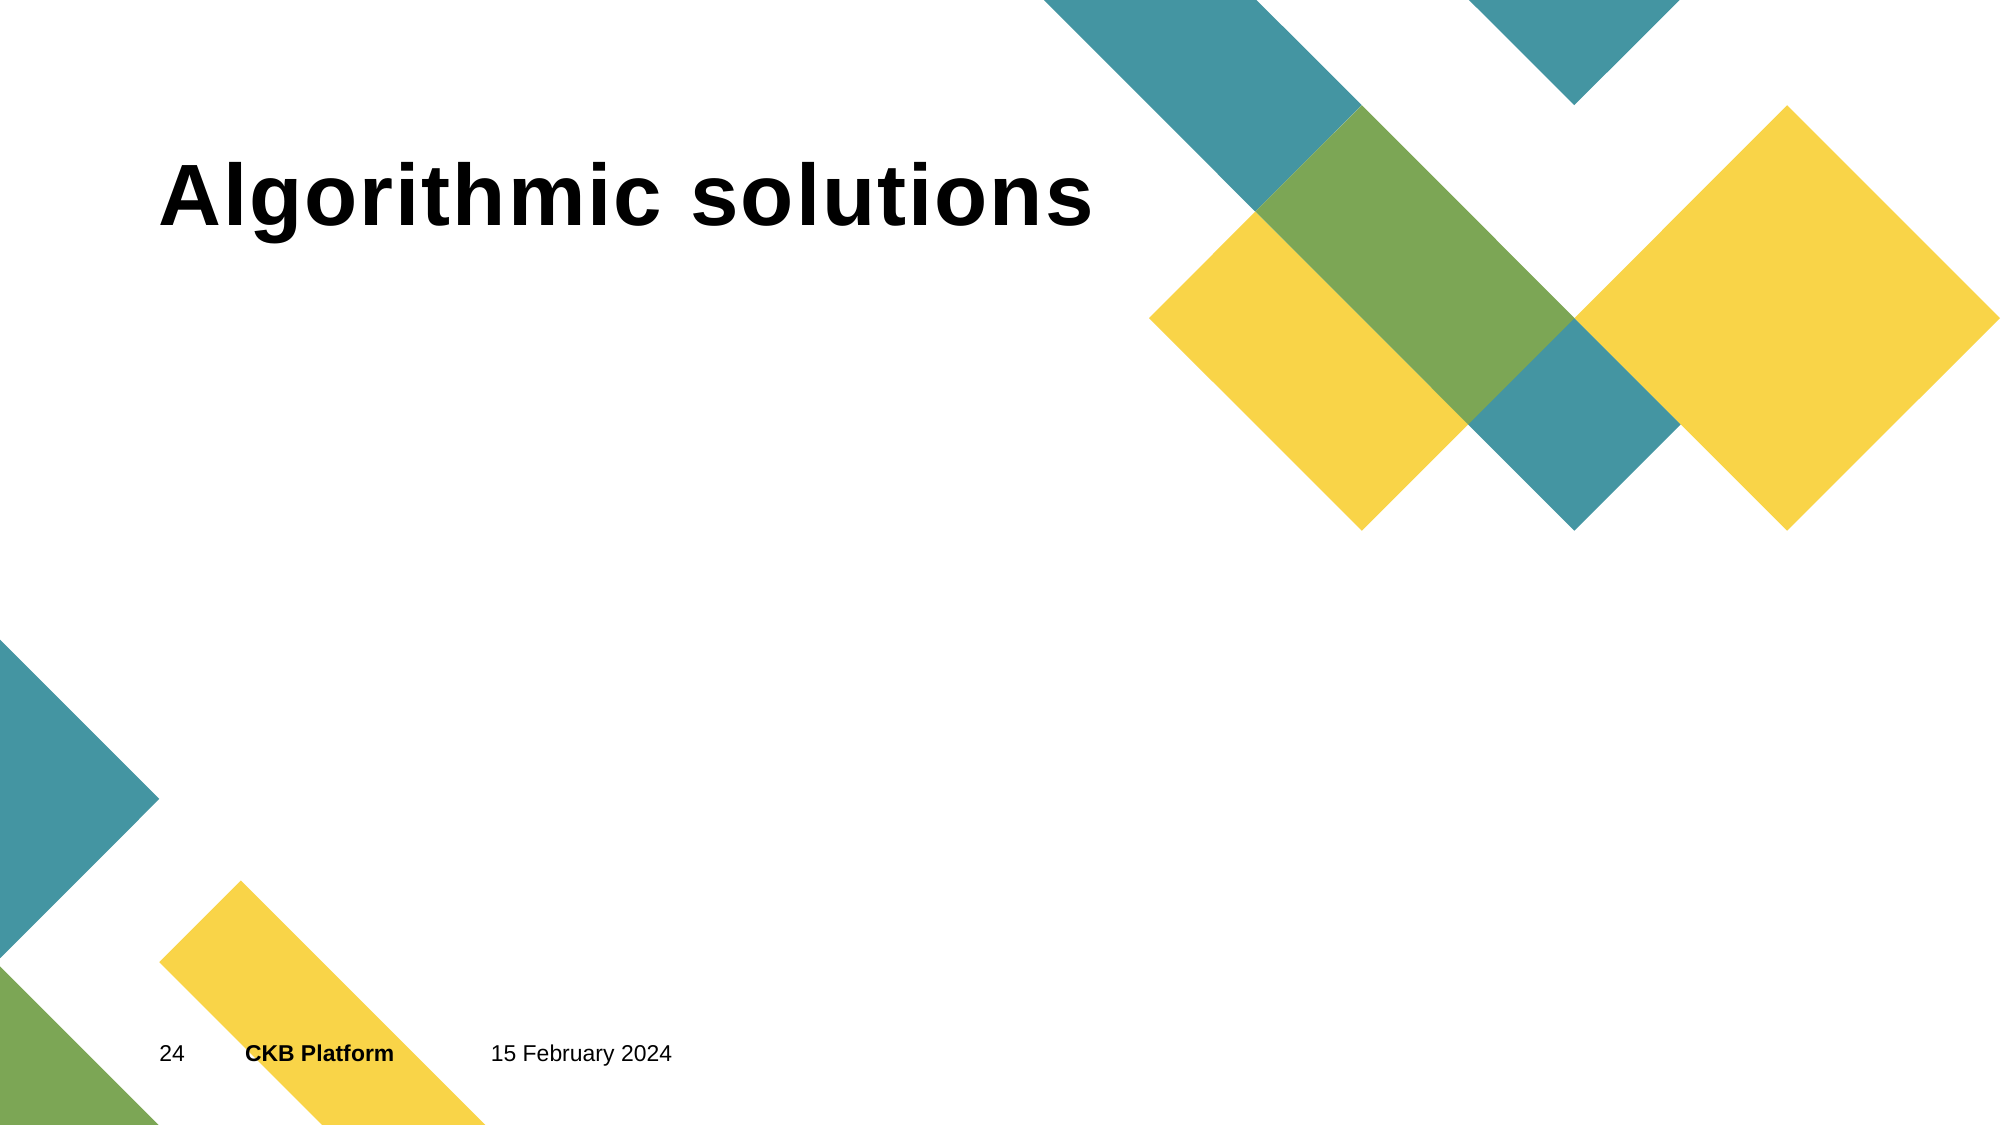

# Algorithmic solutions

24
CKB Platform
15 February 2024